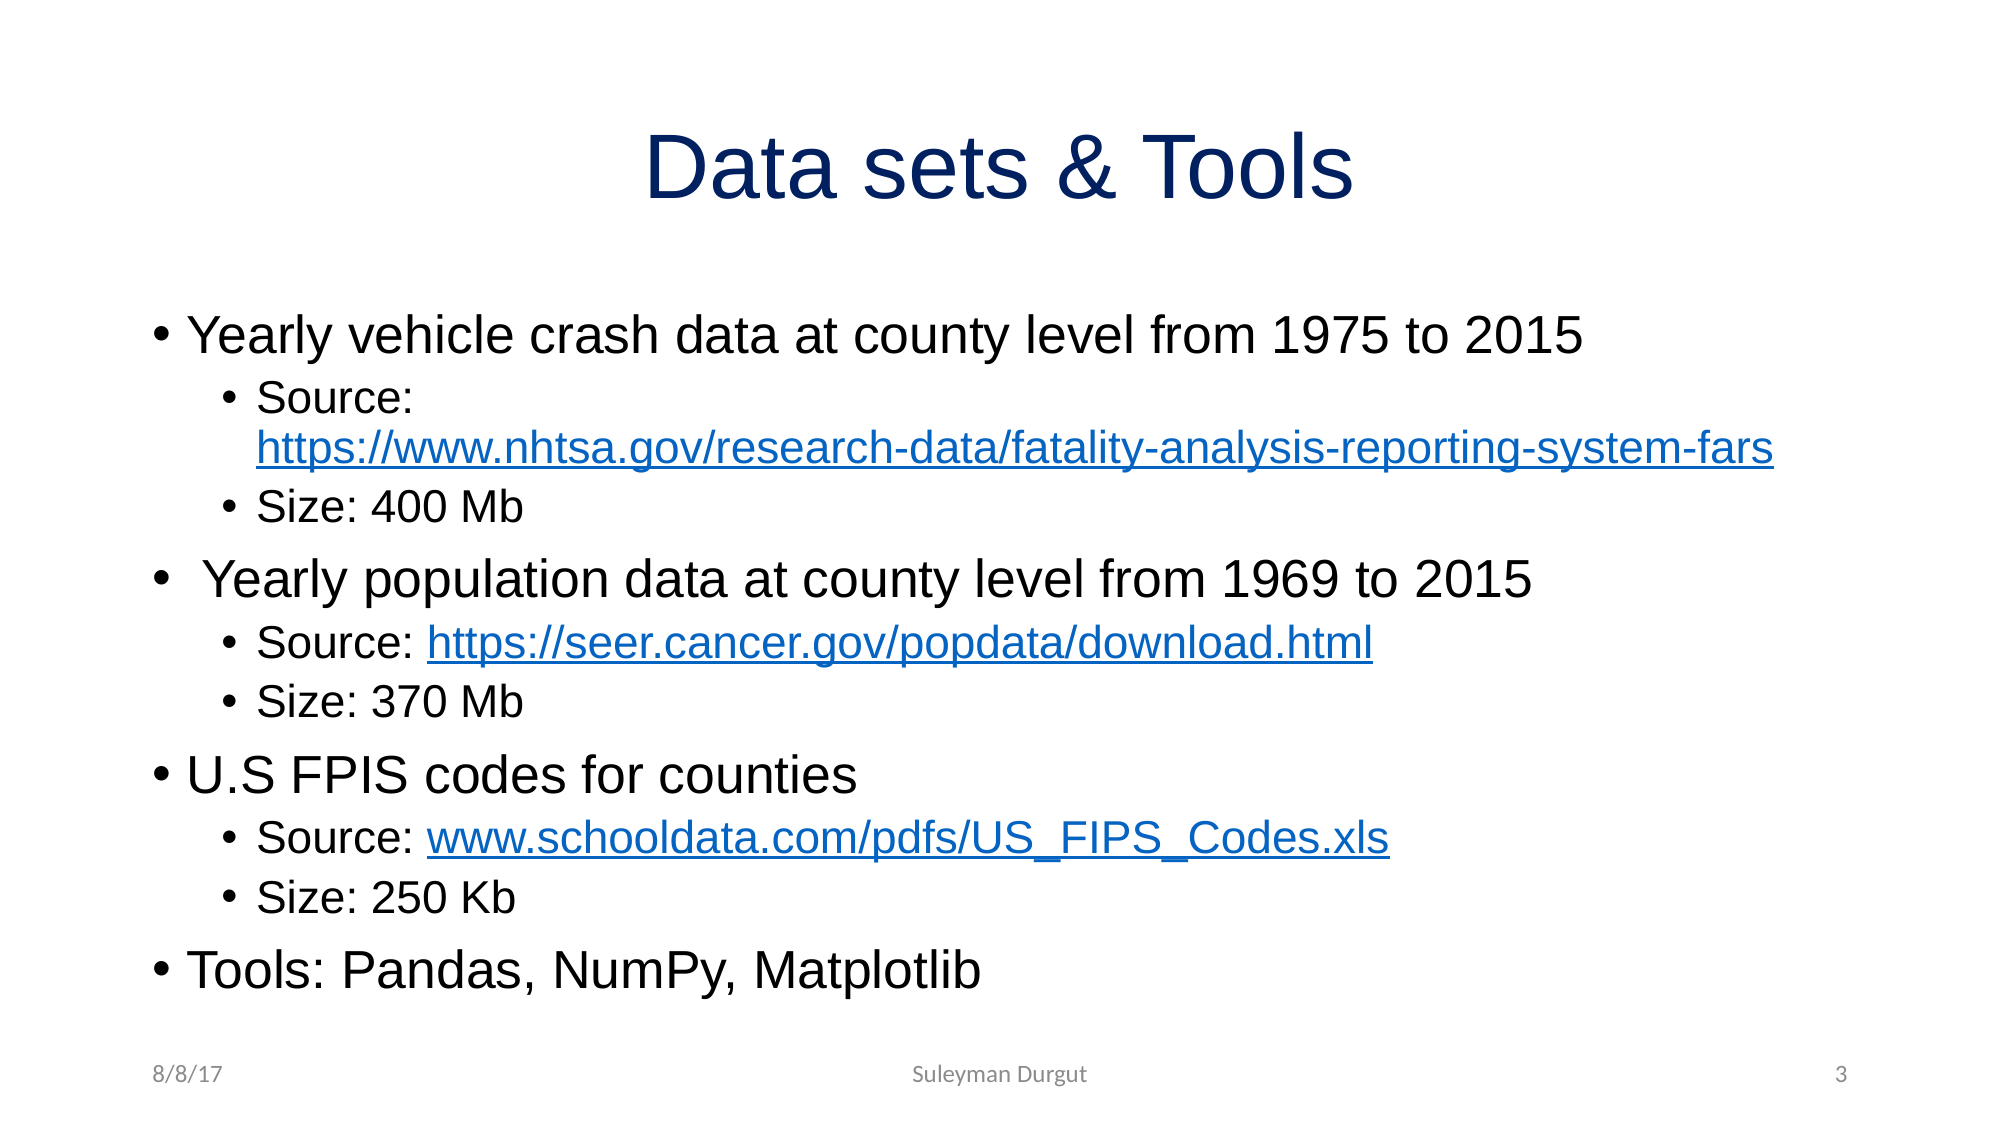

# Data sets & Tools
Yearly vehicle crash data at county level from 1975 to 2015
Source: https://www.nhtsa.gov/research-data/fatality-analysis-reporting-system-fars
Size: 400 Mb
 Yearly population data at county level from 1969 to 2015
Source: https://seer.cancer.gov/popdata/download.html
Size: 370 Mb
U.S FPIS codes for counties
Source: www.schooldata.com/pdfs/US_FIPS_Codes.xls
Size: 250 Kb
Tools: Pandas, NumPy, Matplotlib
8/8/17
Suleyman Durgut
3